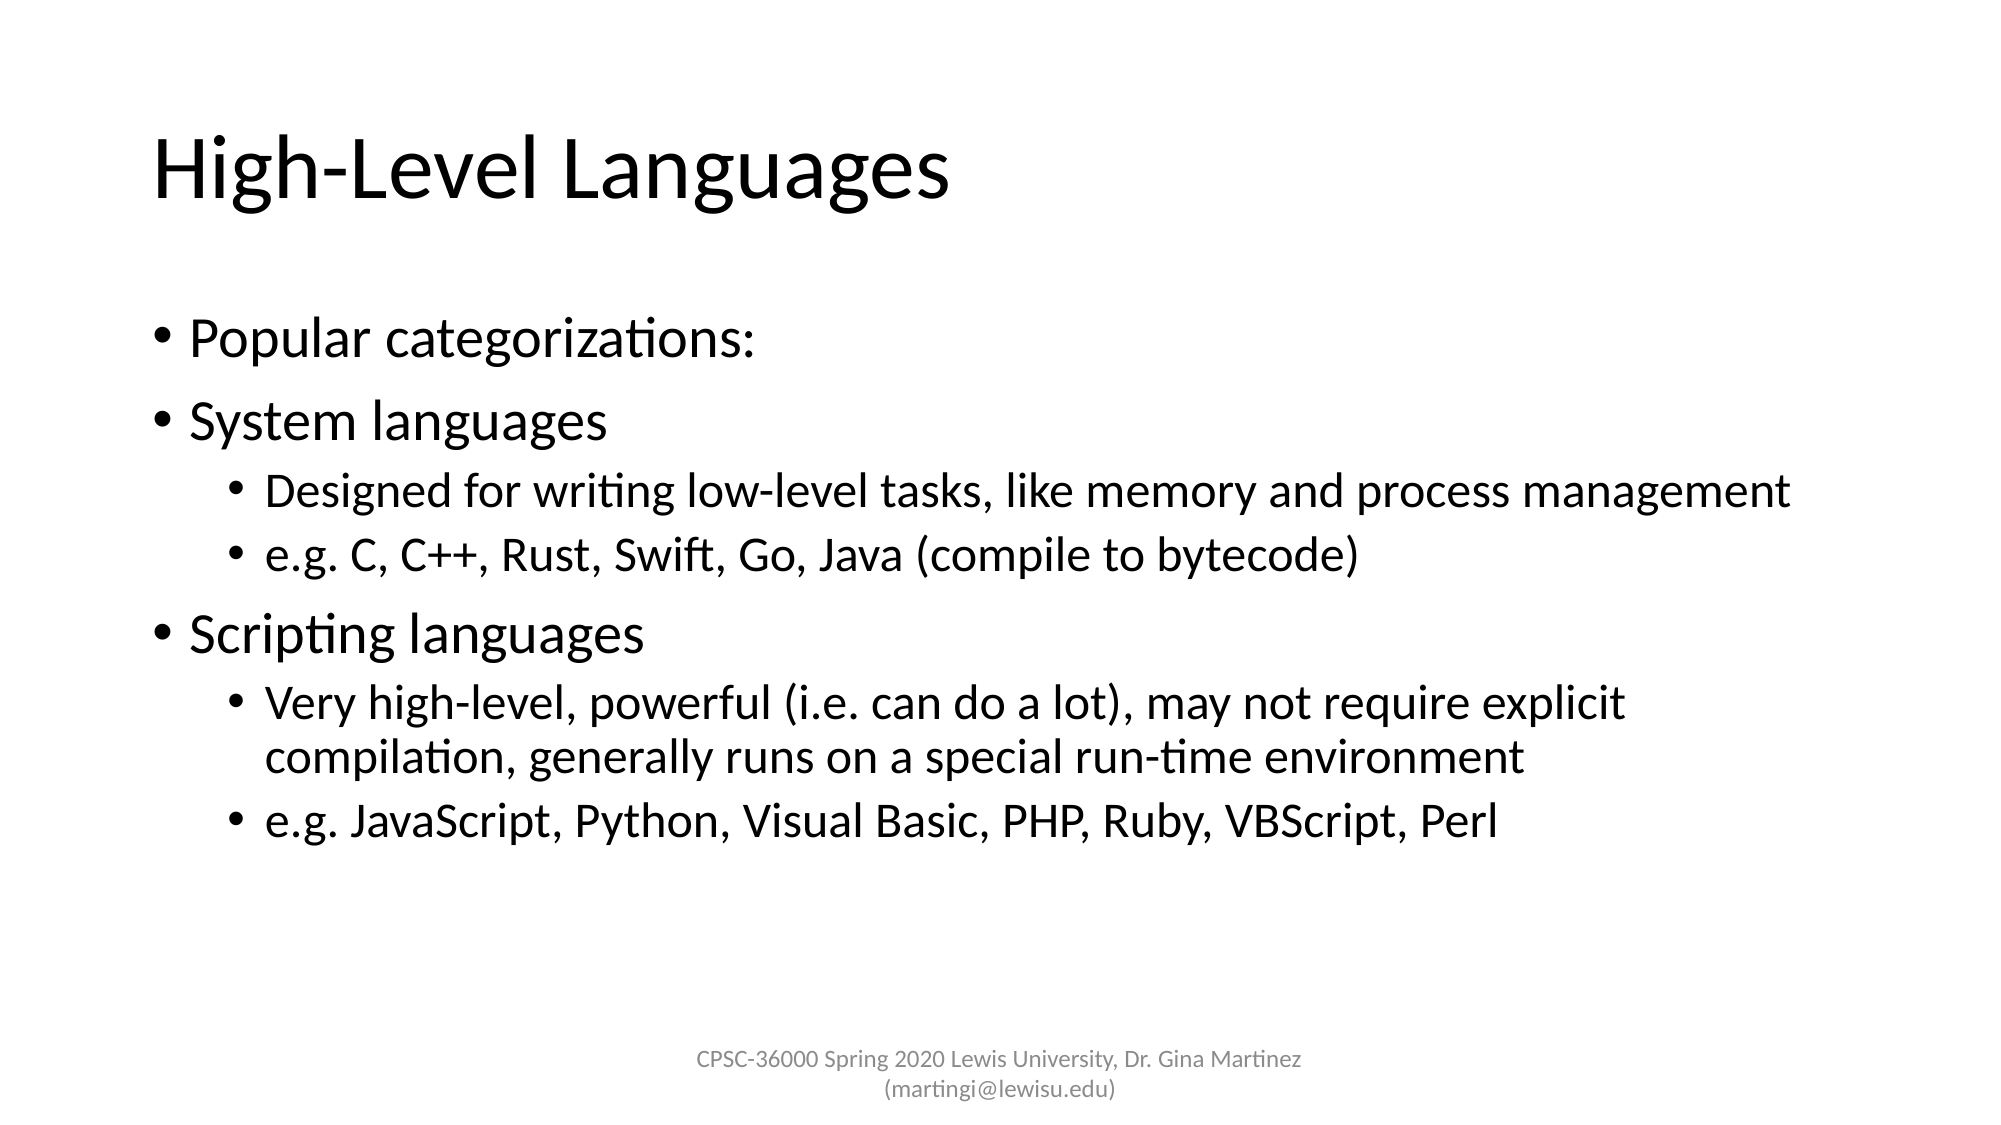

# High-Level Languages
Popular categorizations:
System languages
Designed for writing low-level tasks, like memory and process management
e.g. C, C++, Rust, Swift, Go, Java (compile to bytecode)
Scripting languages
Very high-level, powerful (i.e. can do a lot), may not require explicit compilation, generally runs on a special run-time environment
e.g. JavaScript, Python, Visual Basic, PHP, Ruby, VBScript, Perl
CPSC-36000 Spring 2020 Lewis University, Dr. Gina Martinez (martingi@lewisu.edu)